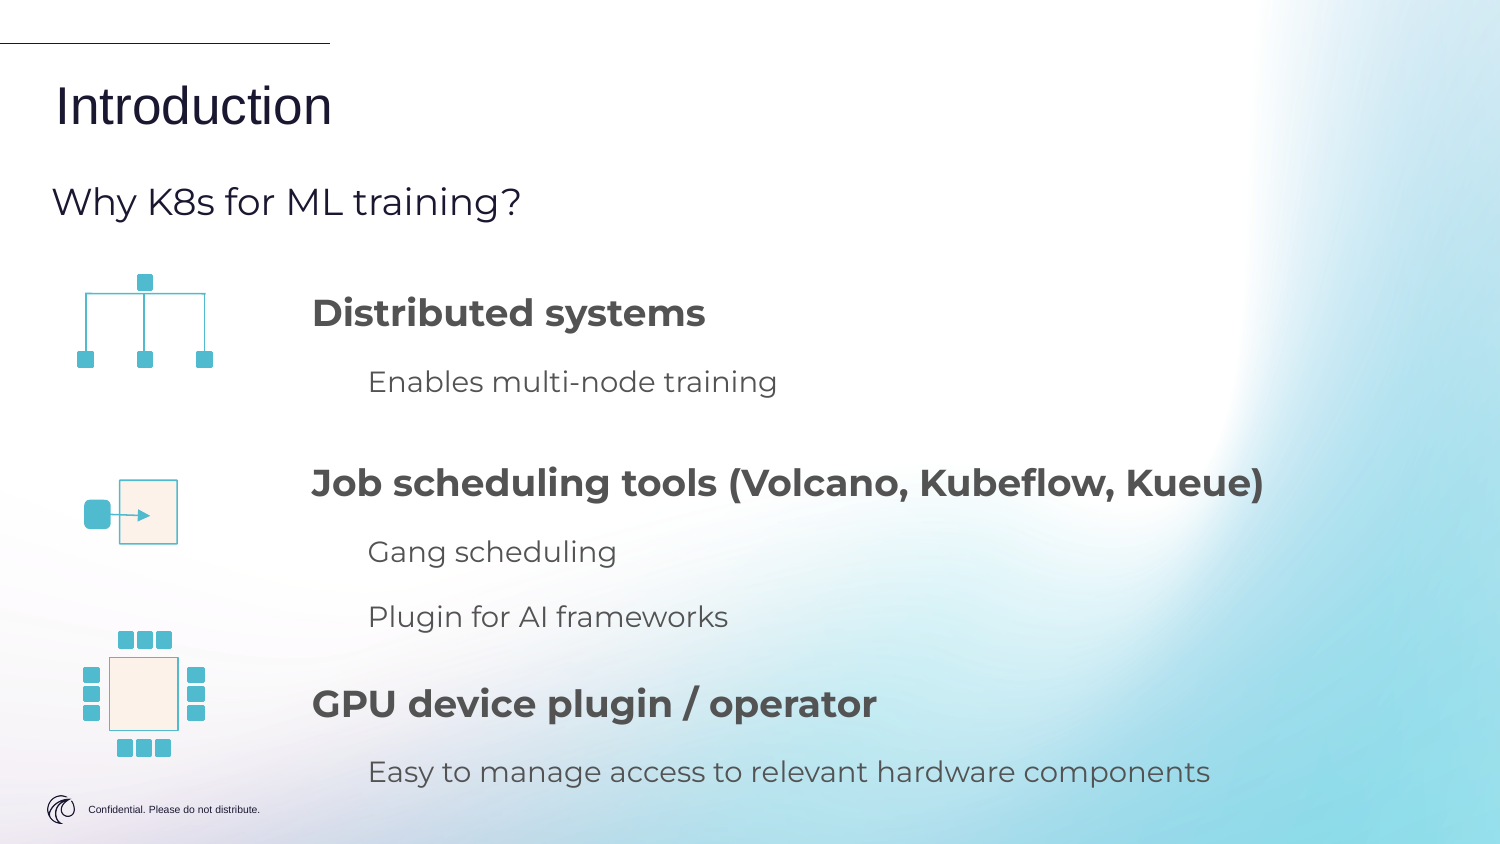

Introduction
Why K8s for ML training?
Distributed systems

Enables multi-node training

Job scheduling tools (Volcano, Kubeflow, Kueue)

Gang scheduling
Plugin for AI frameworks

GPU device plugin / operator

Easy to manage access to relevant hardware components